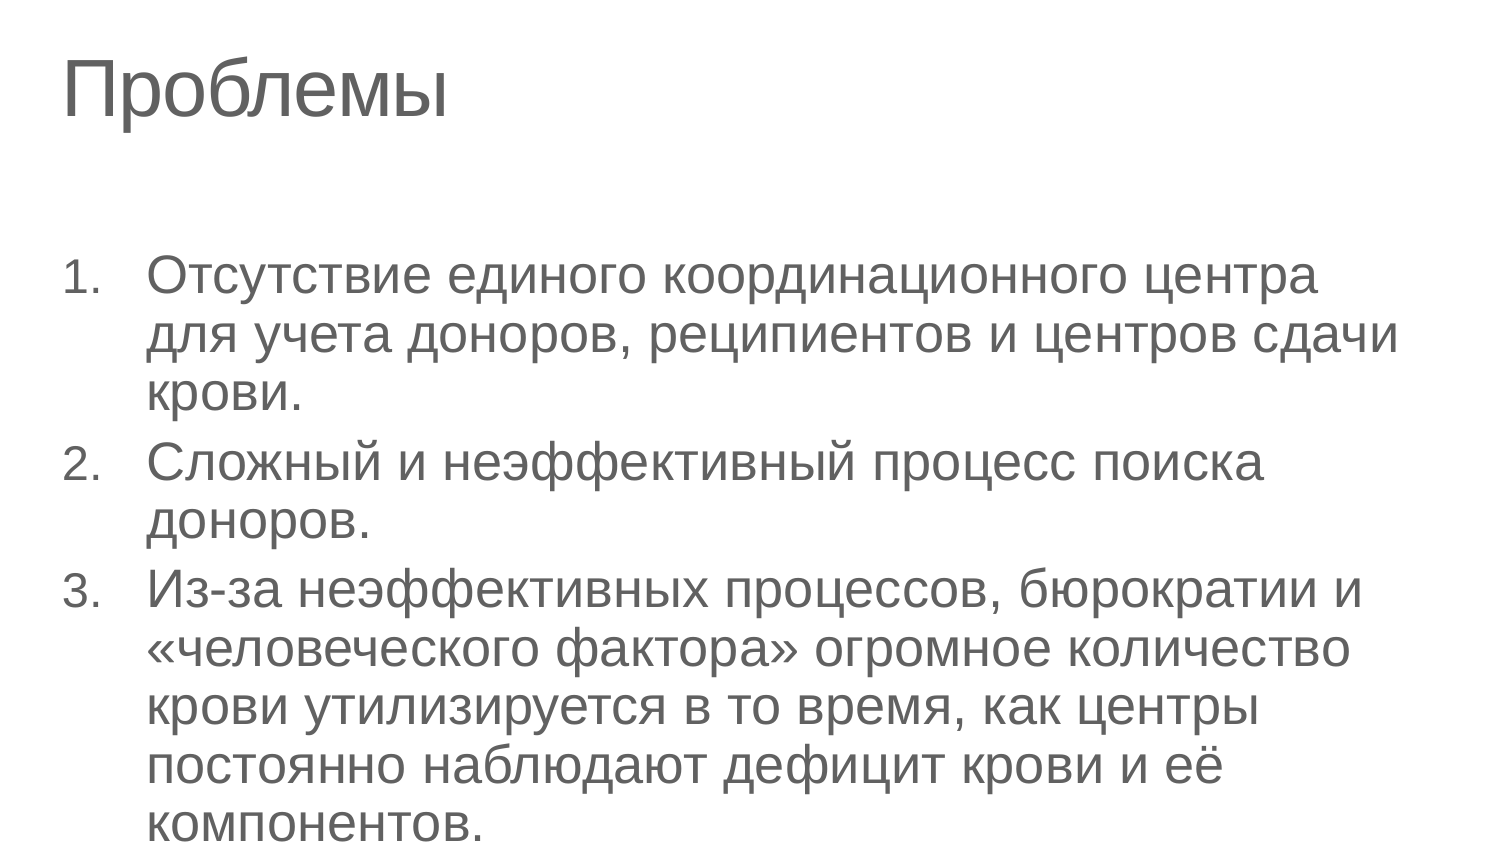

# Проблемы

Отсутствие единого координационного центра для учета доноров, реципиентов и центров сдачи крови.
Сложный и неэффективный процесс поиска доноров.
Из-за неэффективных процессов, бюрократии и  «человеческого фактора» огромное количество крови утилизируется в то время, как центры постоянно наблюдают дефицит крови и её компонентов.